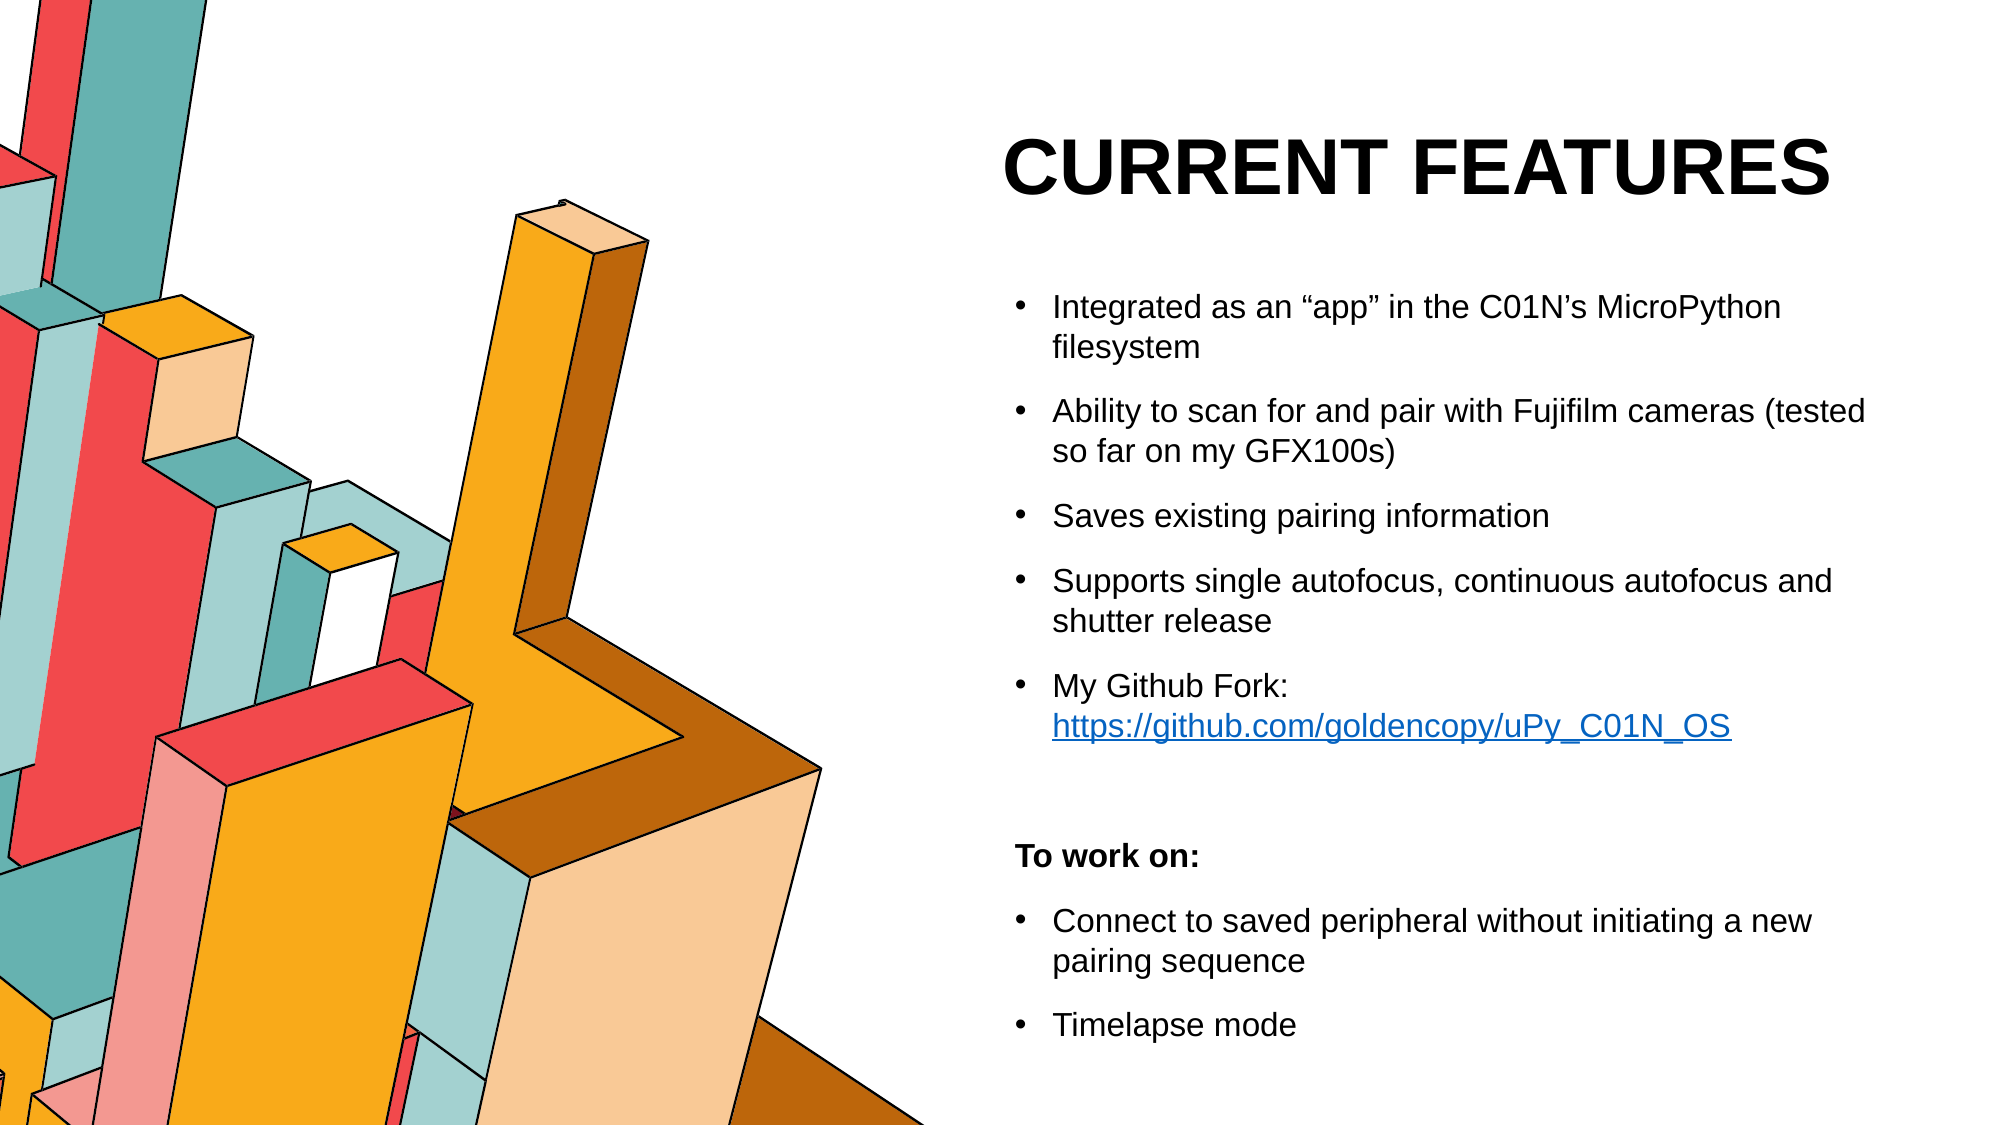

# Current Features
Integrated as an “app” in the C01N’s MicroPython filesystem
Ability to scan for and pair with Fujifilm cameras (tested so far on my GFX100s)
Saves existing pairing information
Supports single autofocus, continuous autofocus and shutter release
My Github Fork: https://github.com/goldencopy/uPy_C01N_OS

To work on:
Connect to saved peripheral without initiating a new pairing sequence
Timelapse mode